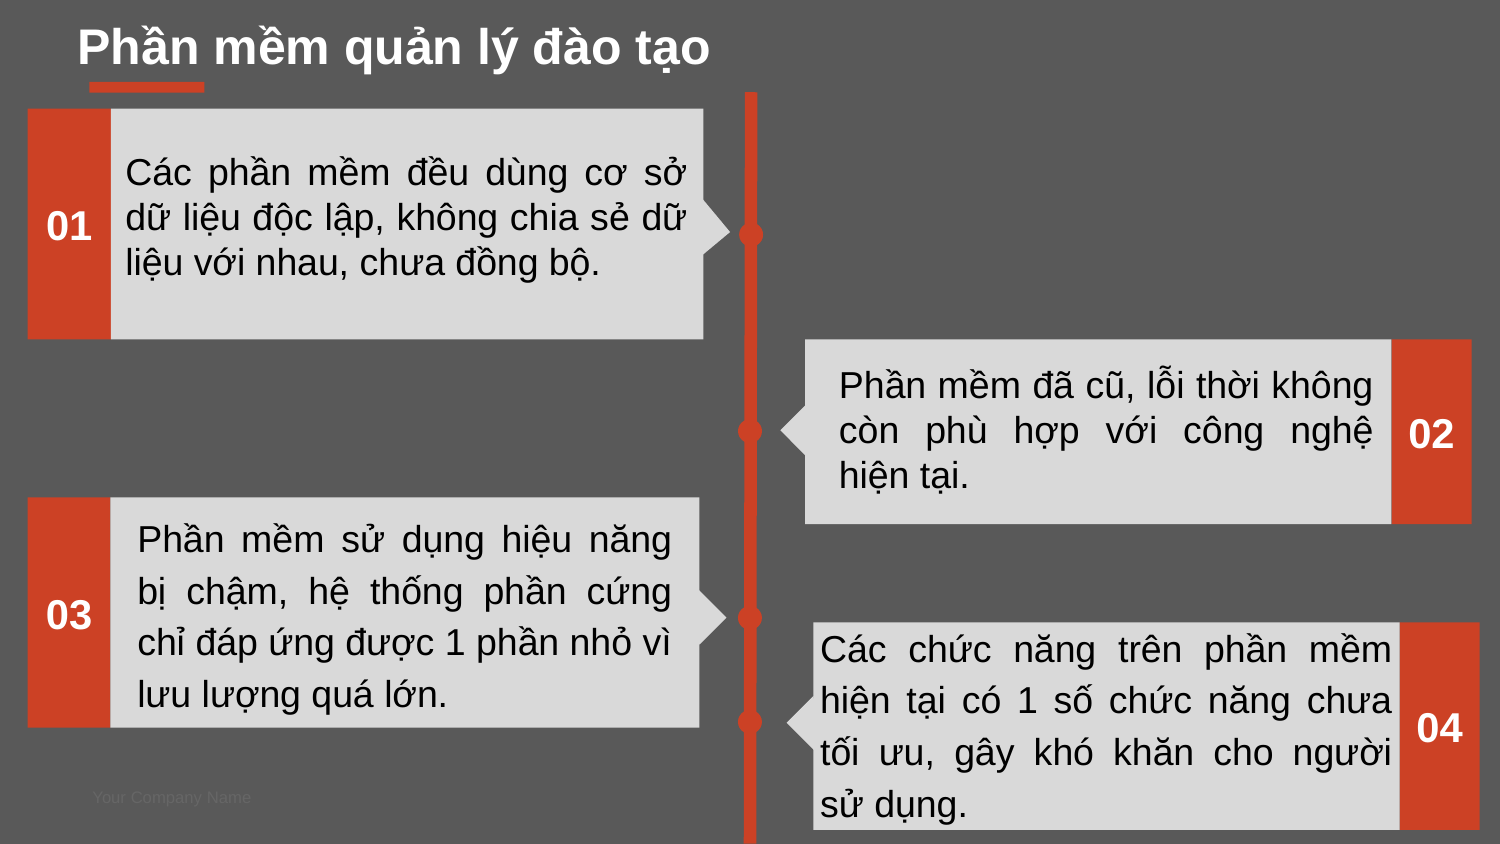

# Phần mềm quản lý đào tạo
01
Các phần mềm đều dùng cơ sở dữ liệu độc lập, không chia sẻ dữ liệu với nhau, chưa đồng bộ.

02
Phần mềm đã cũ, lỗi thời không còn phù hợp với công nghệ hiện tại.

03

Phần mềm sử dụng hiệu năng bị chậm, hệ thống phần cứng chỉ đáp ứng được 1 phần nhỏ vì lưu lượng quá lớn.

04
Các chức năng trên phần mềm hiện tại có 1 số chức năng chưa tối ưu, gây khó khăn cho người sử dụng.